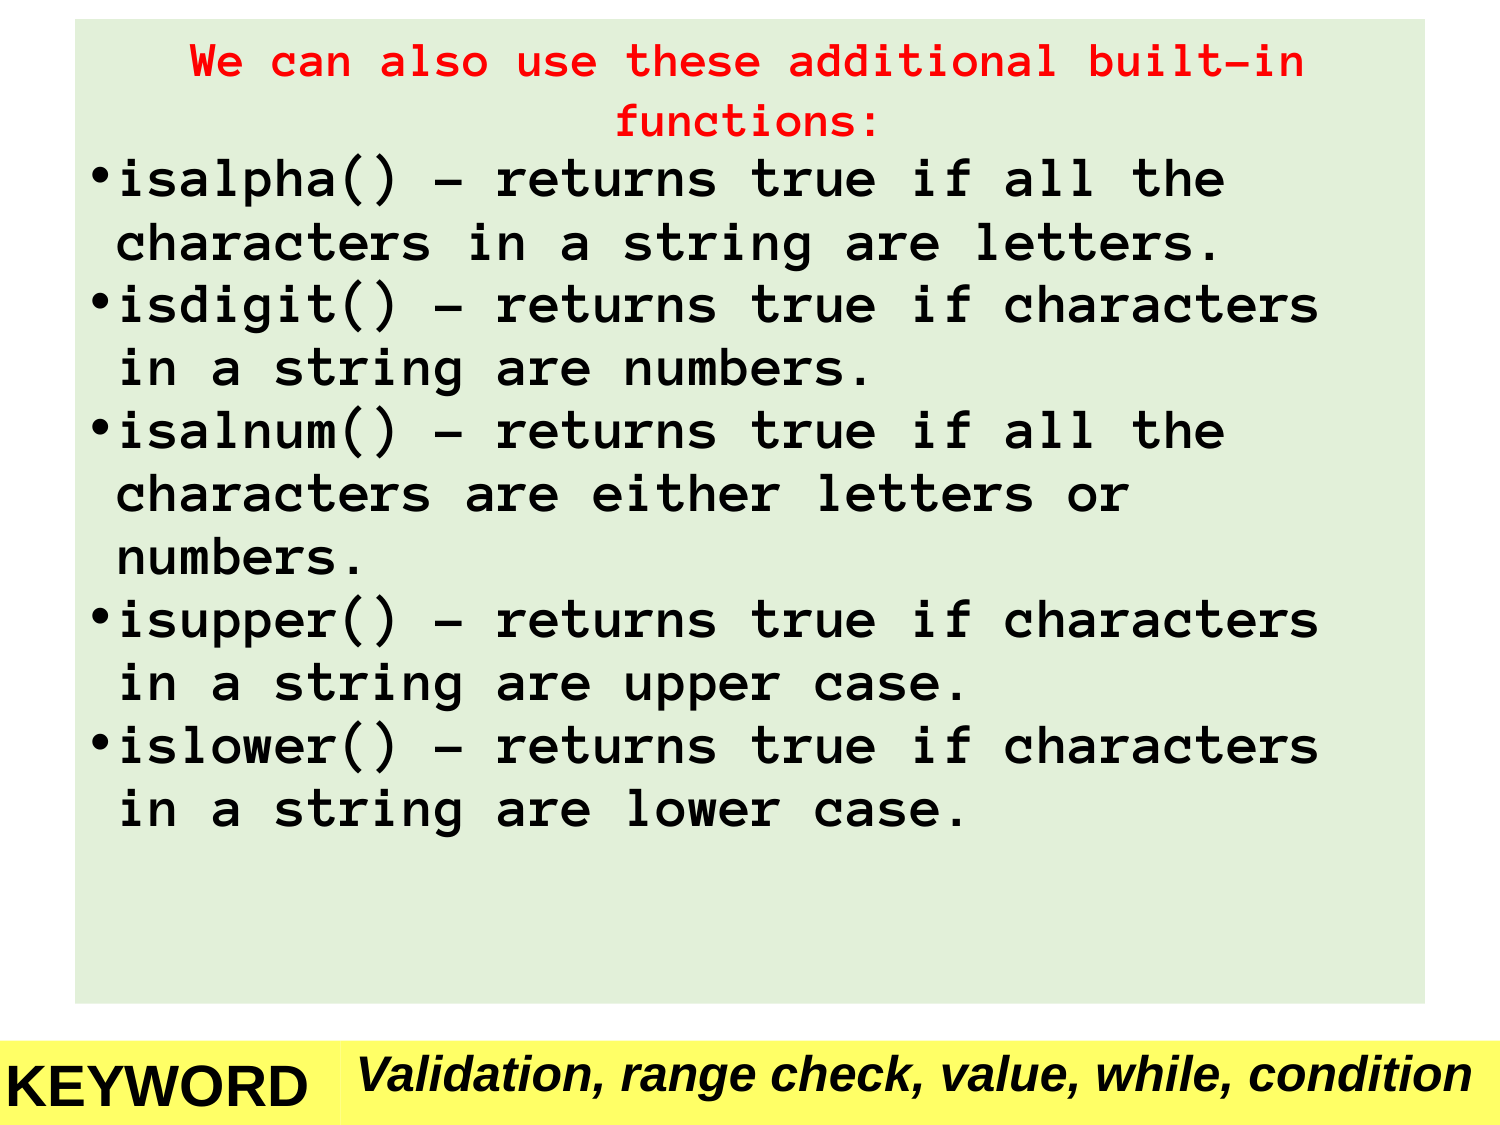

We can also use these additional built-in functions:
isalpha() – returns true if all the characters in a string are letters.
isdigit() – returns true if characters in a string are numbers.
isalnum() – returns true if all the characters are either letters or numbers.
isupper() – returns true if characters in a string are upper case.
islower() – returns true if characters in a string are lower case.
Validation, range check, value, while, condition